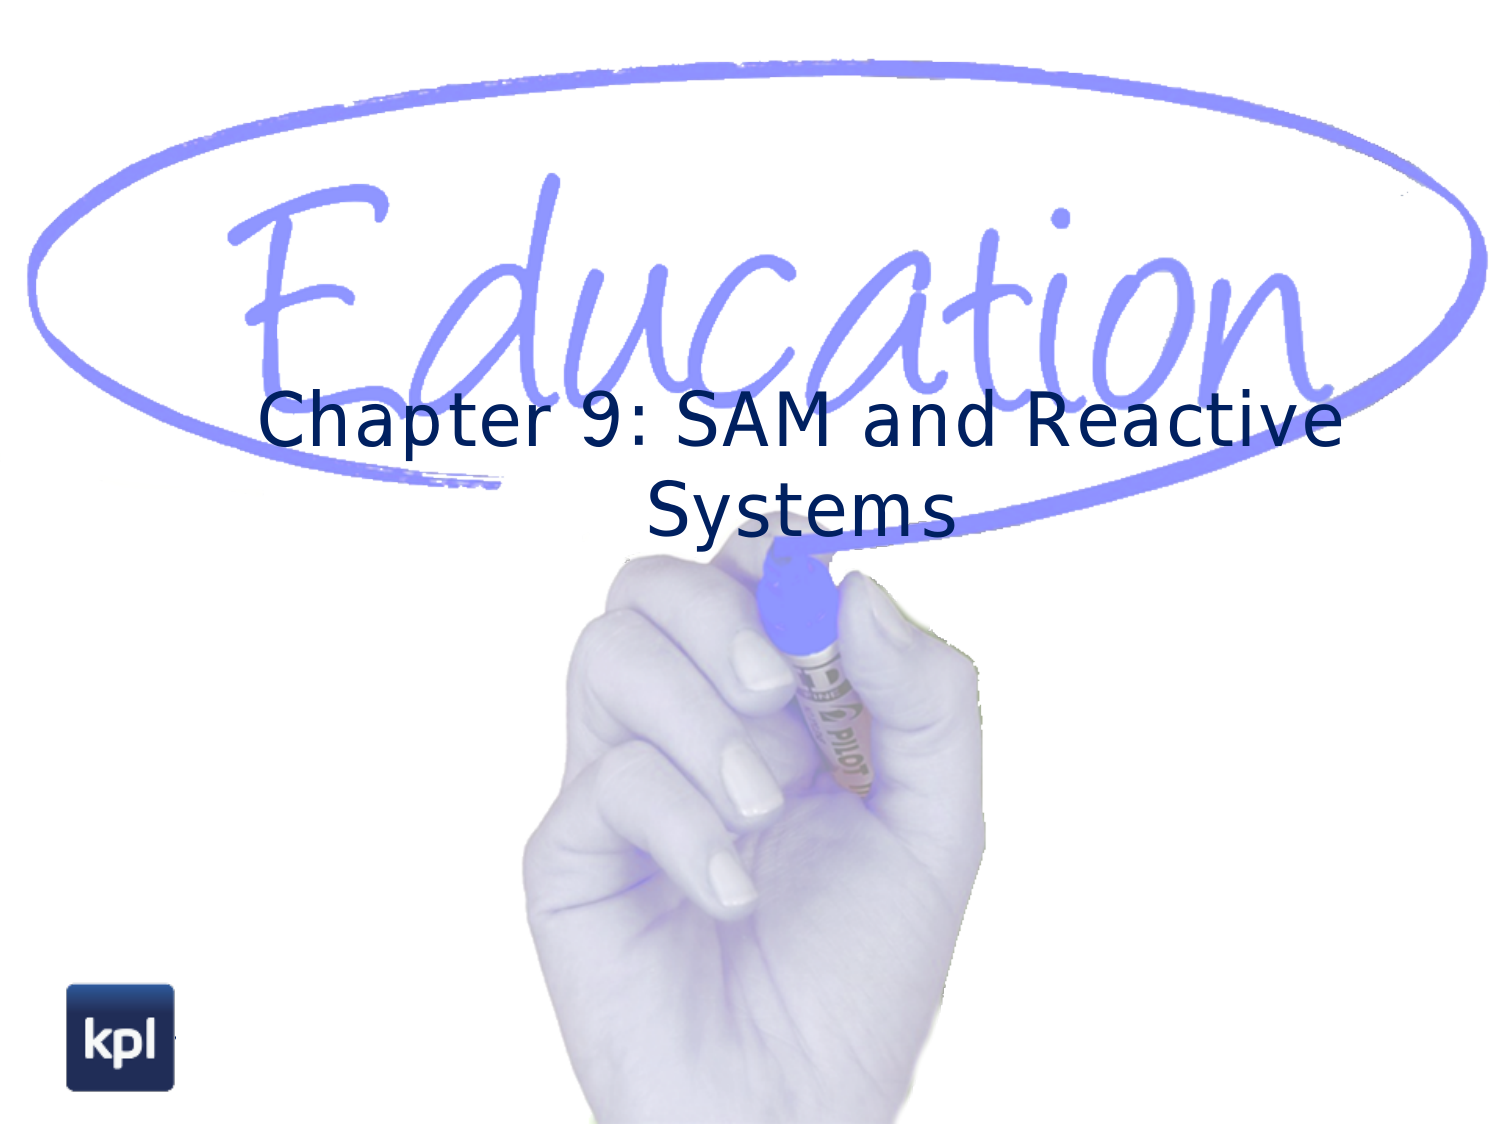

# Chapter 9: SAM and Reactive Systems